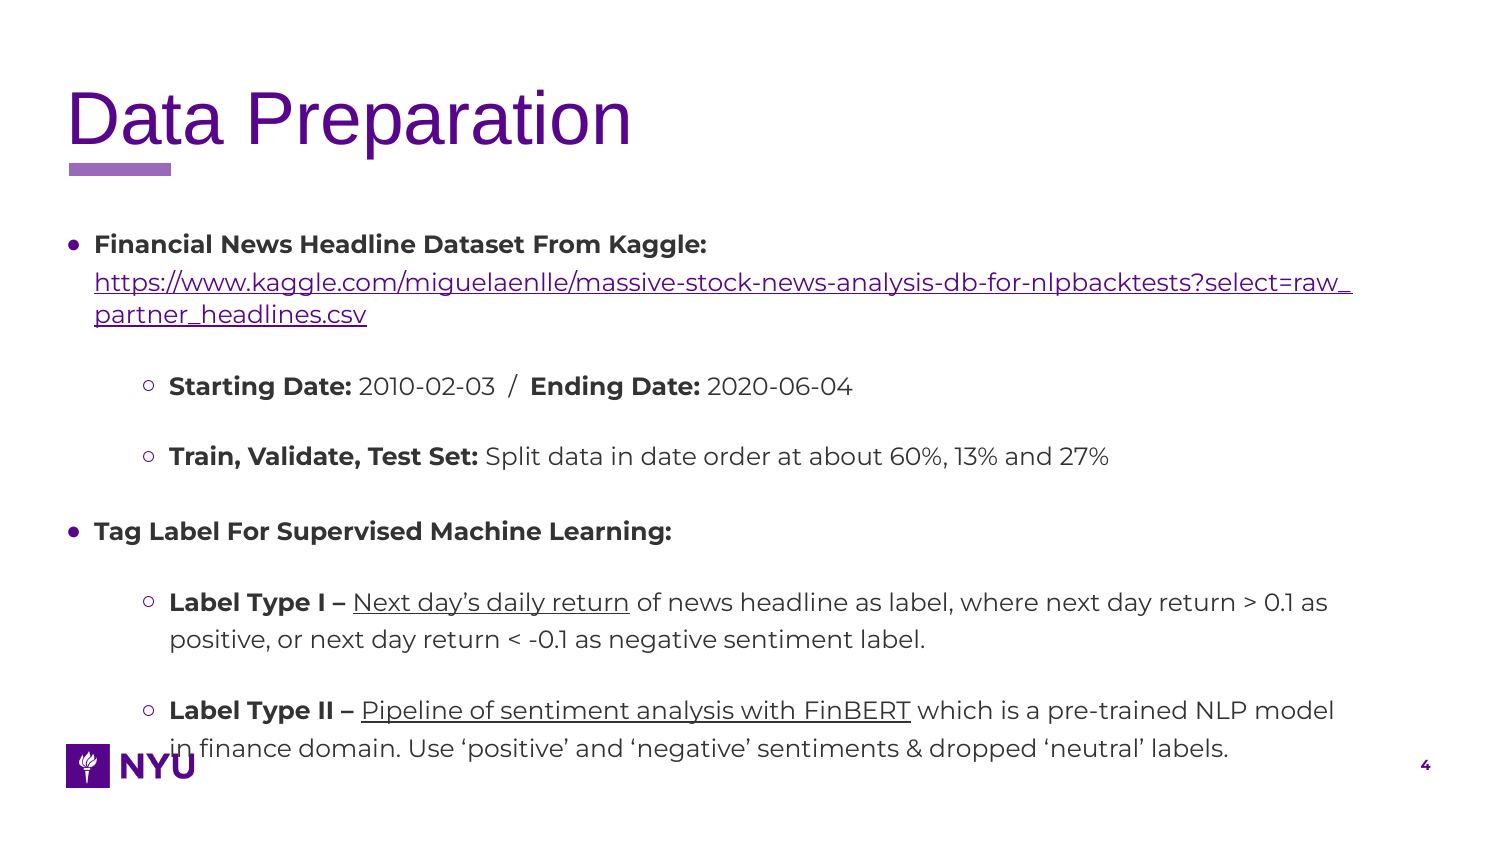

# Data Preparation
Financial News Headline Dataset From Kaggle: https://www.kaggle.com/miguelaenlle/massive-stock-news-analysis-db-for-nlpbacktests?select=raw_partner_headlines.csv
Starting Date: 2010-02-03  /  Ending Date: 2020-06-04
Train, Validate, Test Set: Split data in date order at about 60%, 13% and 27%

Tag Label For Supervised Machine Learning:
Label Type I – Next day’s daily return of news headline as label, where next day return > 0.1 as positive, or next day return < -0.1 as negative sentiment label.
Label Type II – Pipeline of sentiment analysis with FinBERT which is a pre-trained NLP model in finance domain. Use ‘positive’ and ‘negative’ sentiments & dropped ‘neutral’ labels.